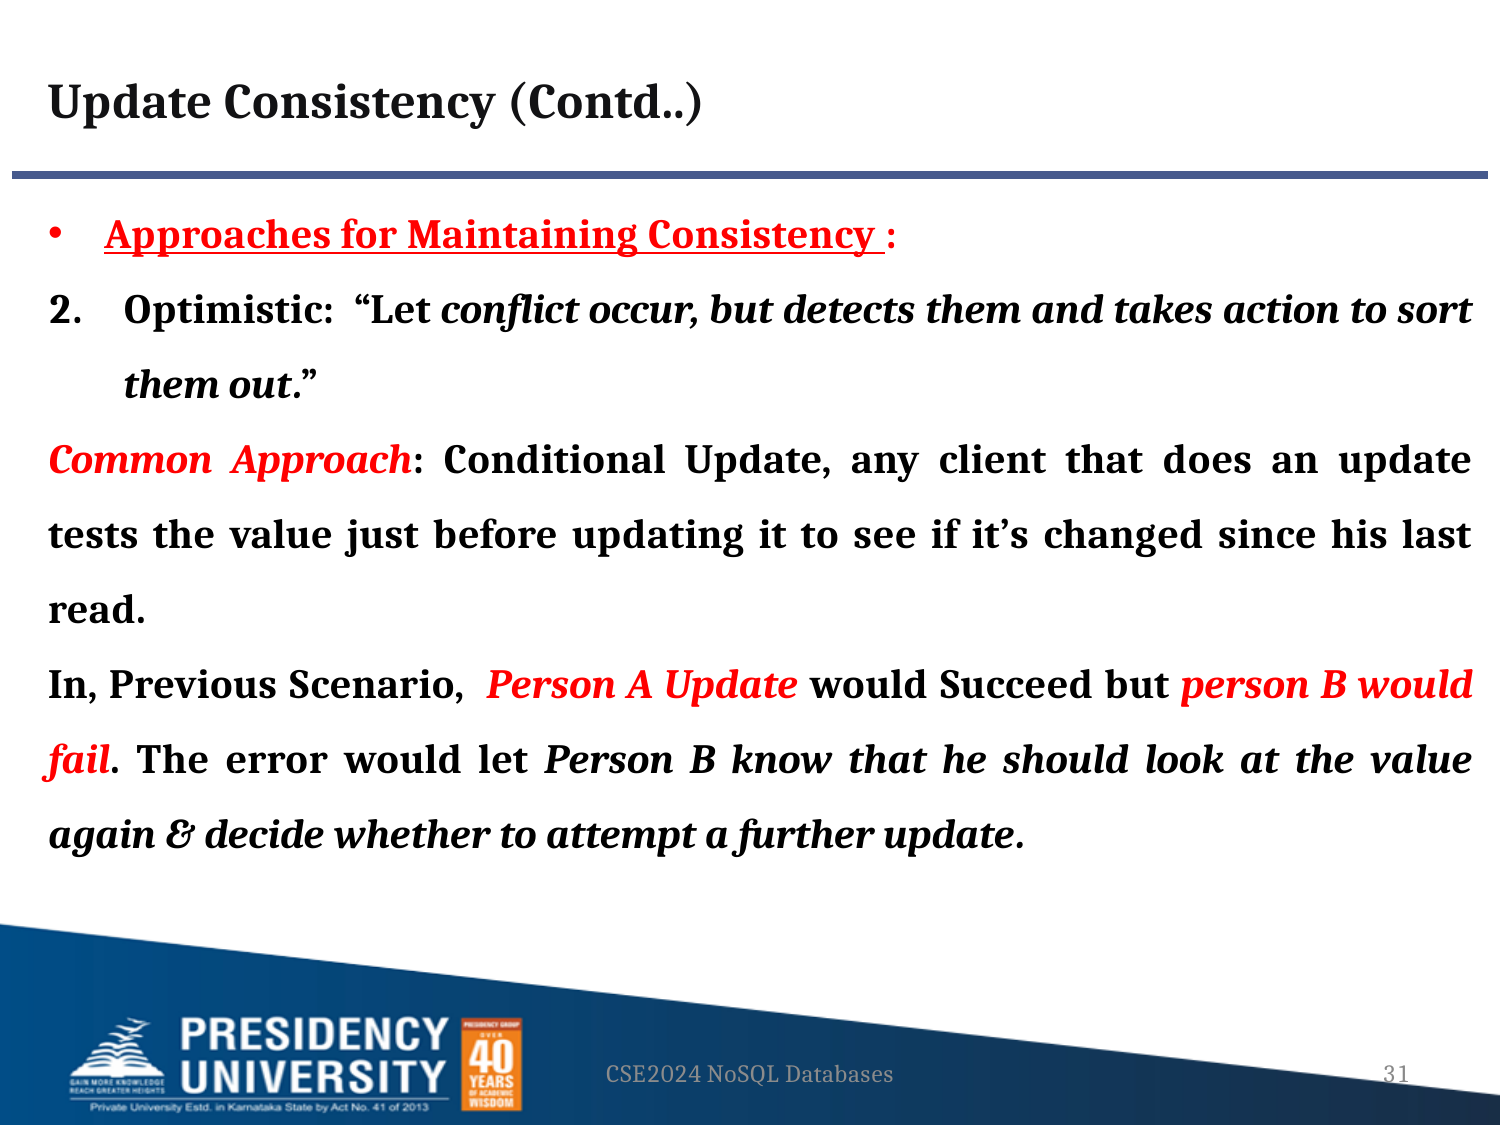

Update Consistency (Contd..)
Approaches for Maintaining Consistency :
Optimistic:  “Let conflict occur, but detects them and takes action to sort them out.”
Common Approach: Conditional Update, any client that does an update tests the value just before updating it to see if it’s changed since his last read.
In, Previous Scenario,  Person A Update would Succeed but person B would fail. The error would let Person B know that he should look at the value again & decide whether to attempt a further update.

CSE2024 NoSQL Databases
31